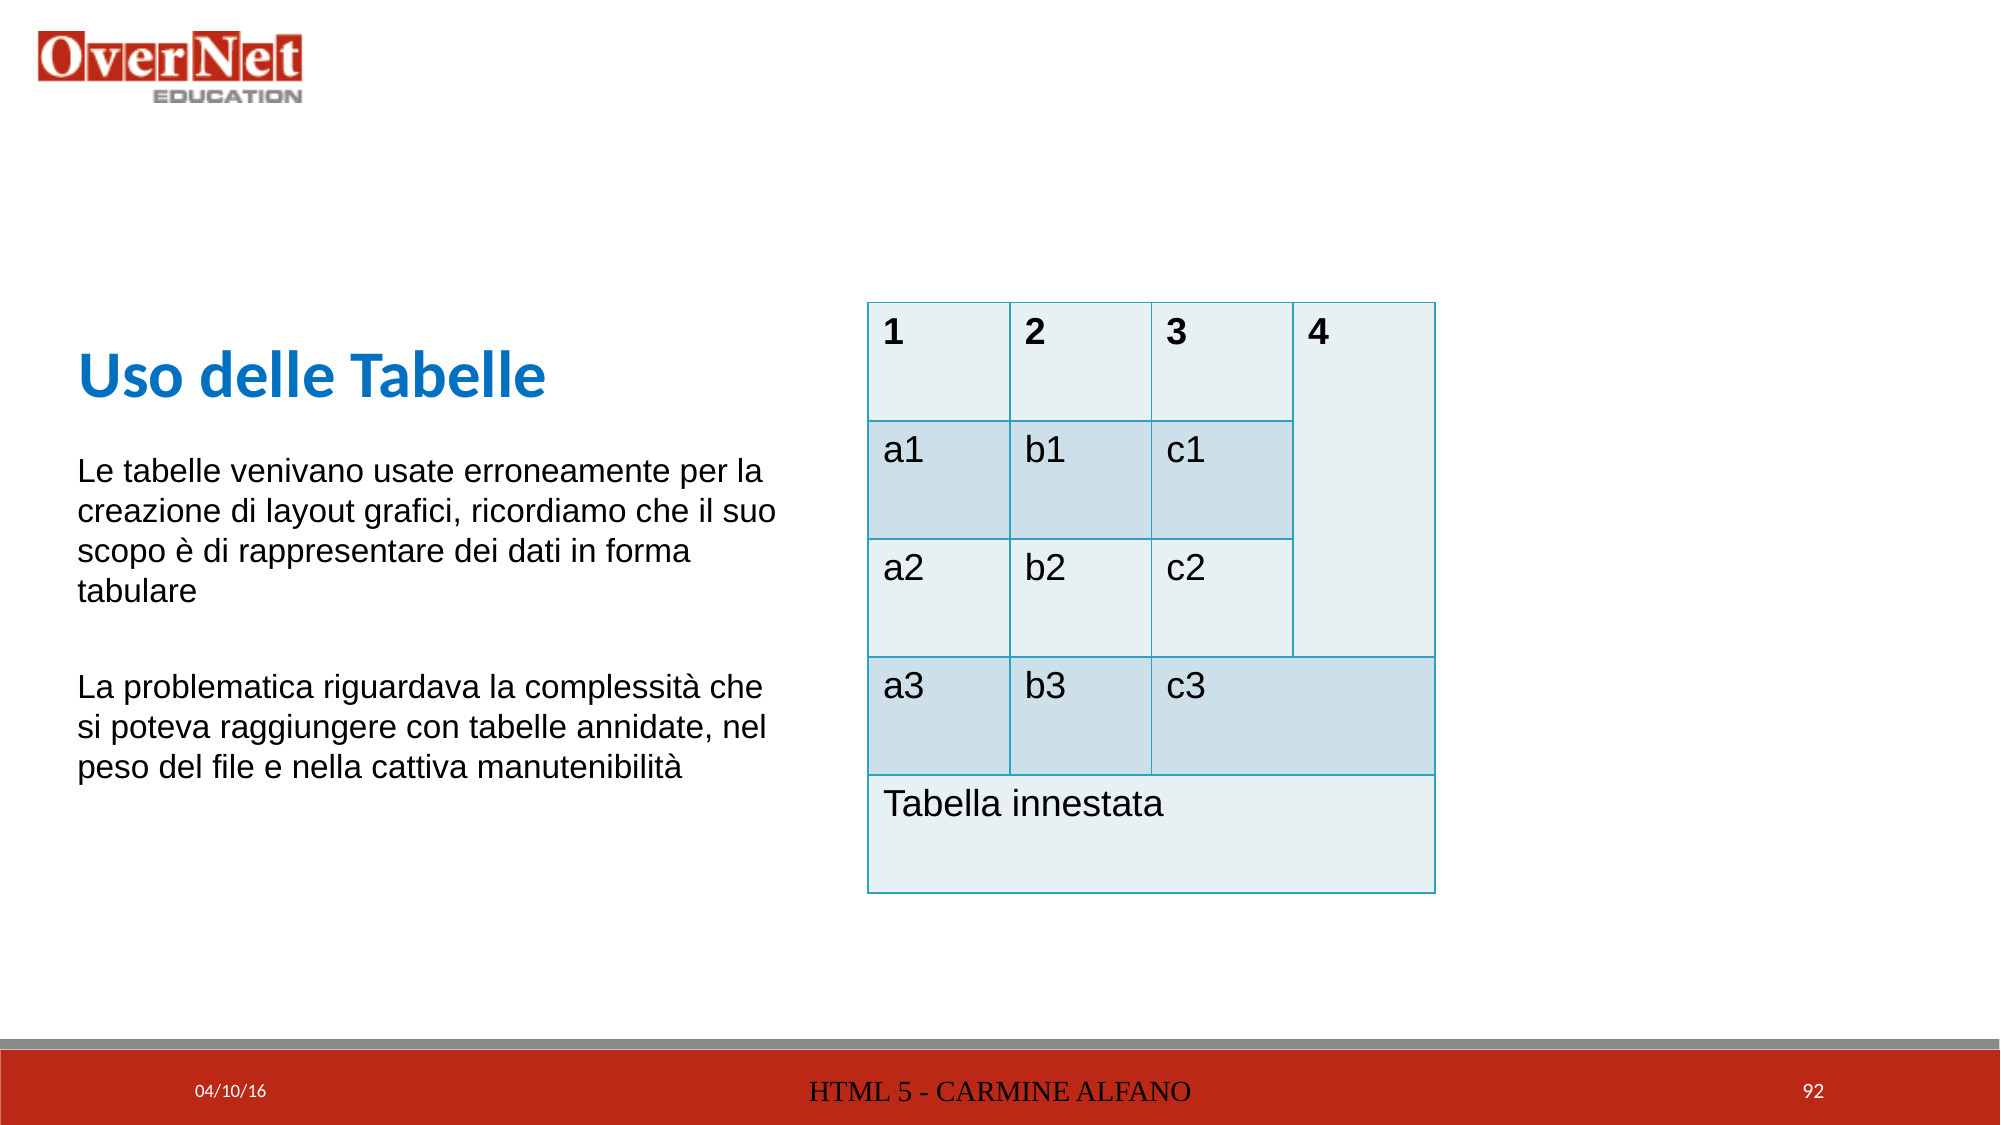

Uso delle Tabelle
| 1 | 2 | 3 | 4 |
| --- | --- | --- | --- |
| a1 | b1 | c1 |  |
| a2 | b2 | c2 |  |
| a3 | b3 | c3 |  |
| Tabella innestata |  |  |  |
Le tabelle venivano usate erroneamente per la creazione di layout grafici, ricordiamo che il suo scopo è di rappresentare dei dati in forma tabulare

La problematica riguardava la complessità che si poteva raggiungere con tabelle annidate, nel peso del file e nella cattiva manutenibilità
04/10/16
HTML 5 - CARMINE ALFANO
92